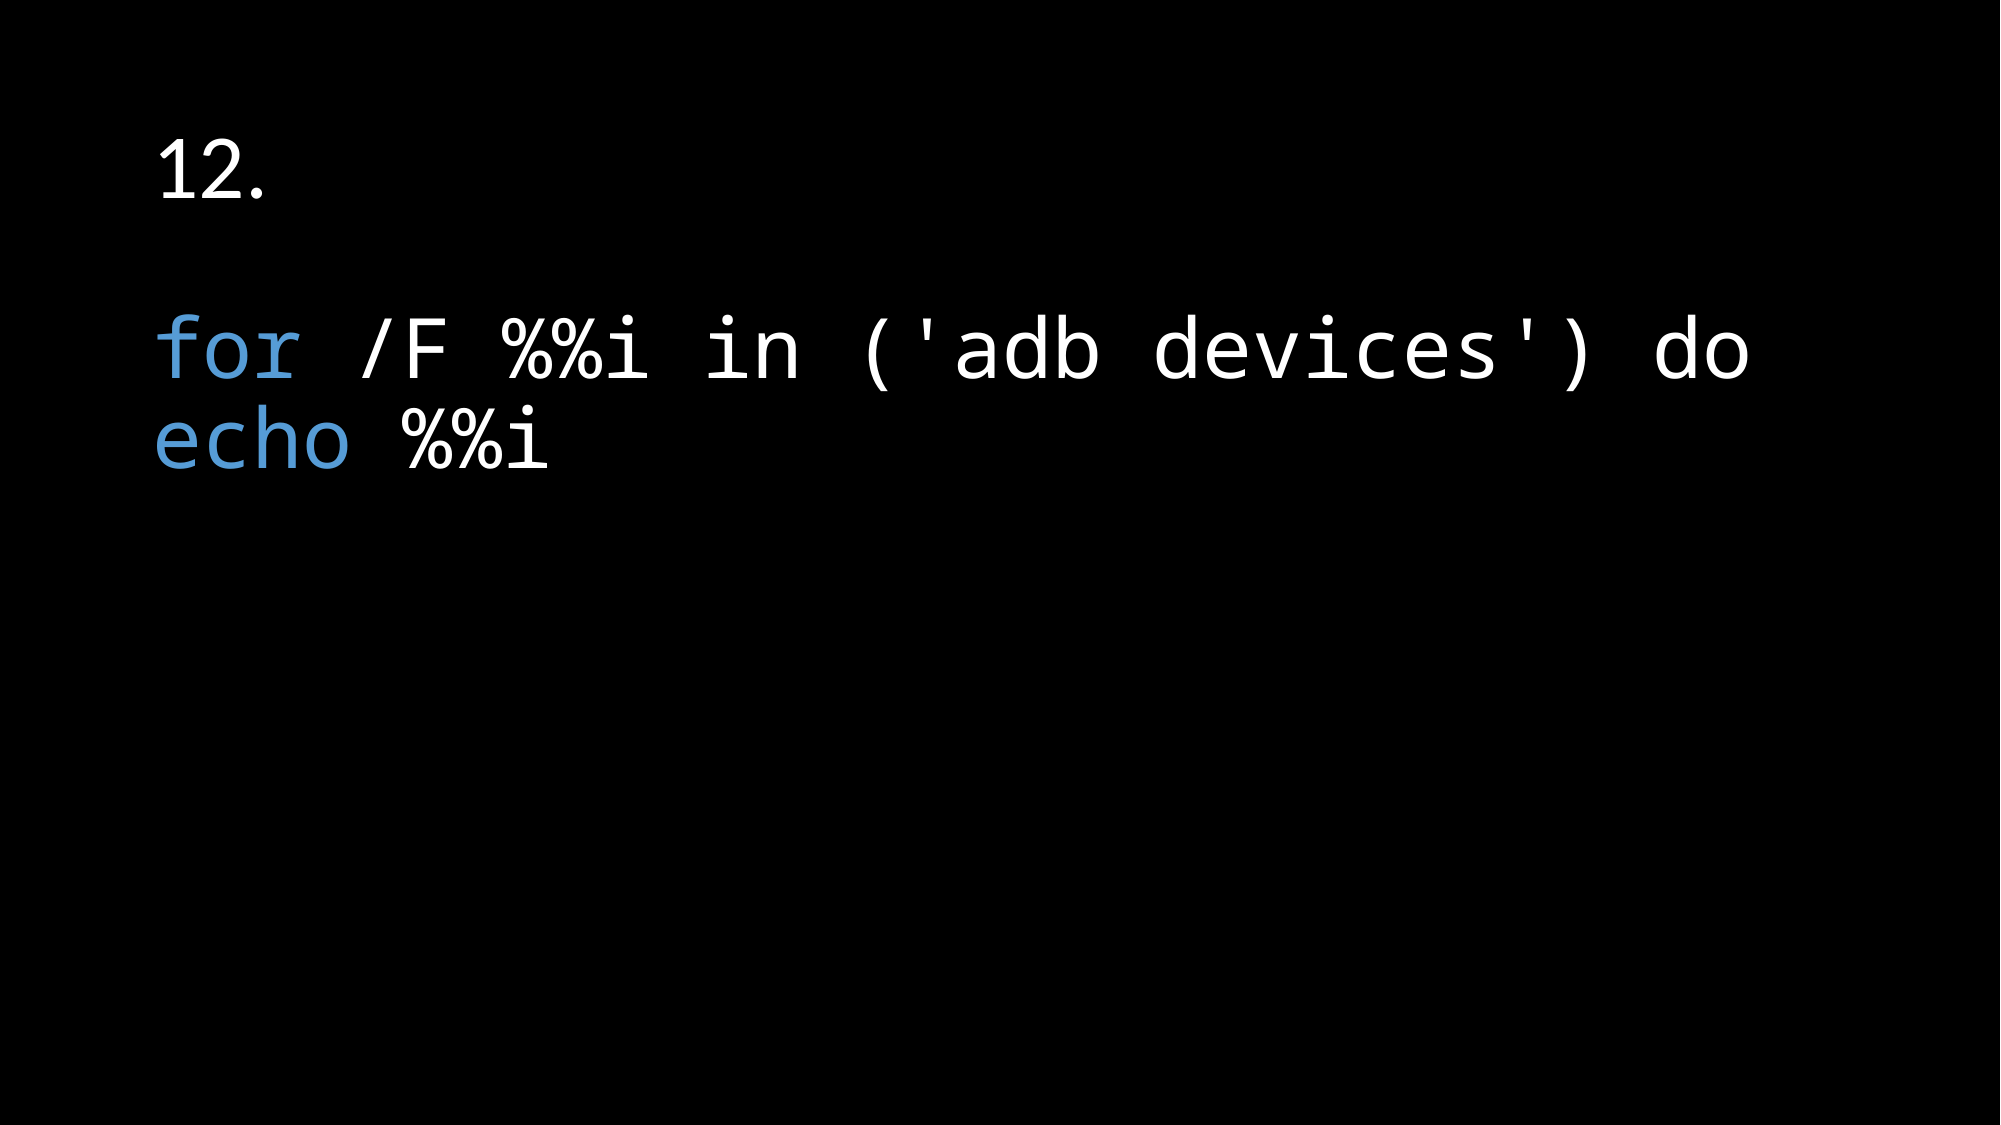

# 12.
for /F %%i in ('adb devices') do echo %%i